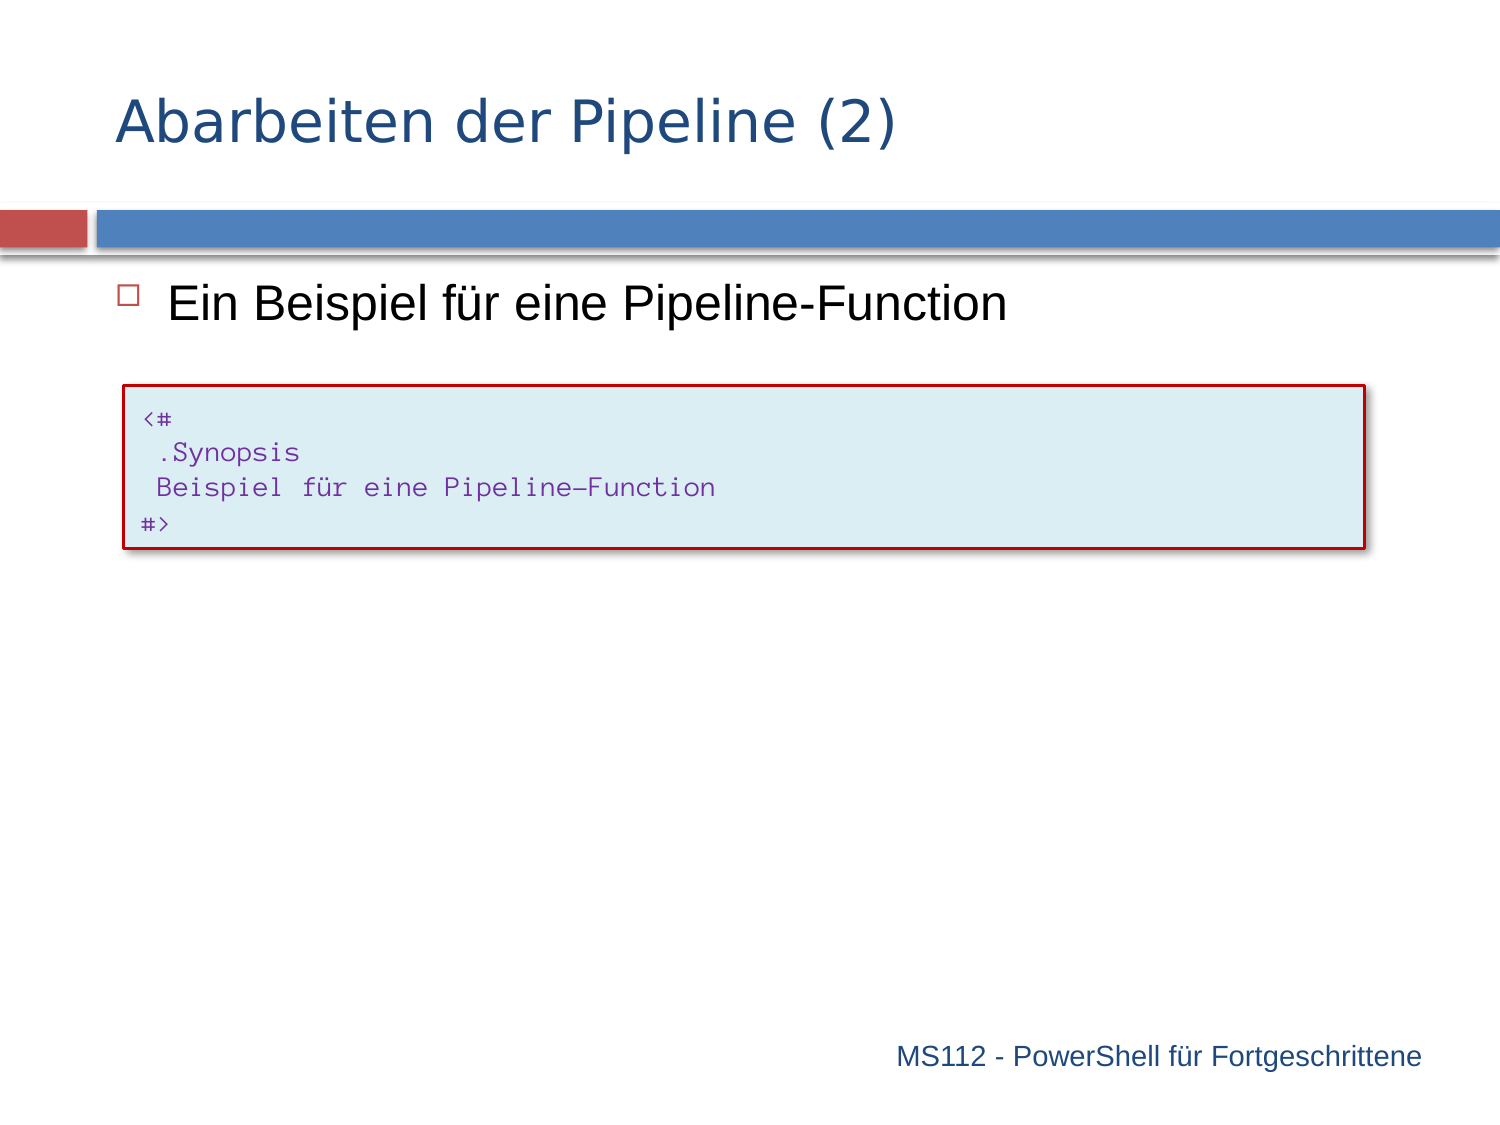

# Abarbeiten der Pipeline (2)
Ein Beispiel für eine Pipeline-Function
<#
 .Synopsis
 Beispiel für eine Pipeline-Function
#>
MS112 - PowerShell für Fortgeschrittene